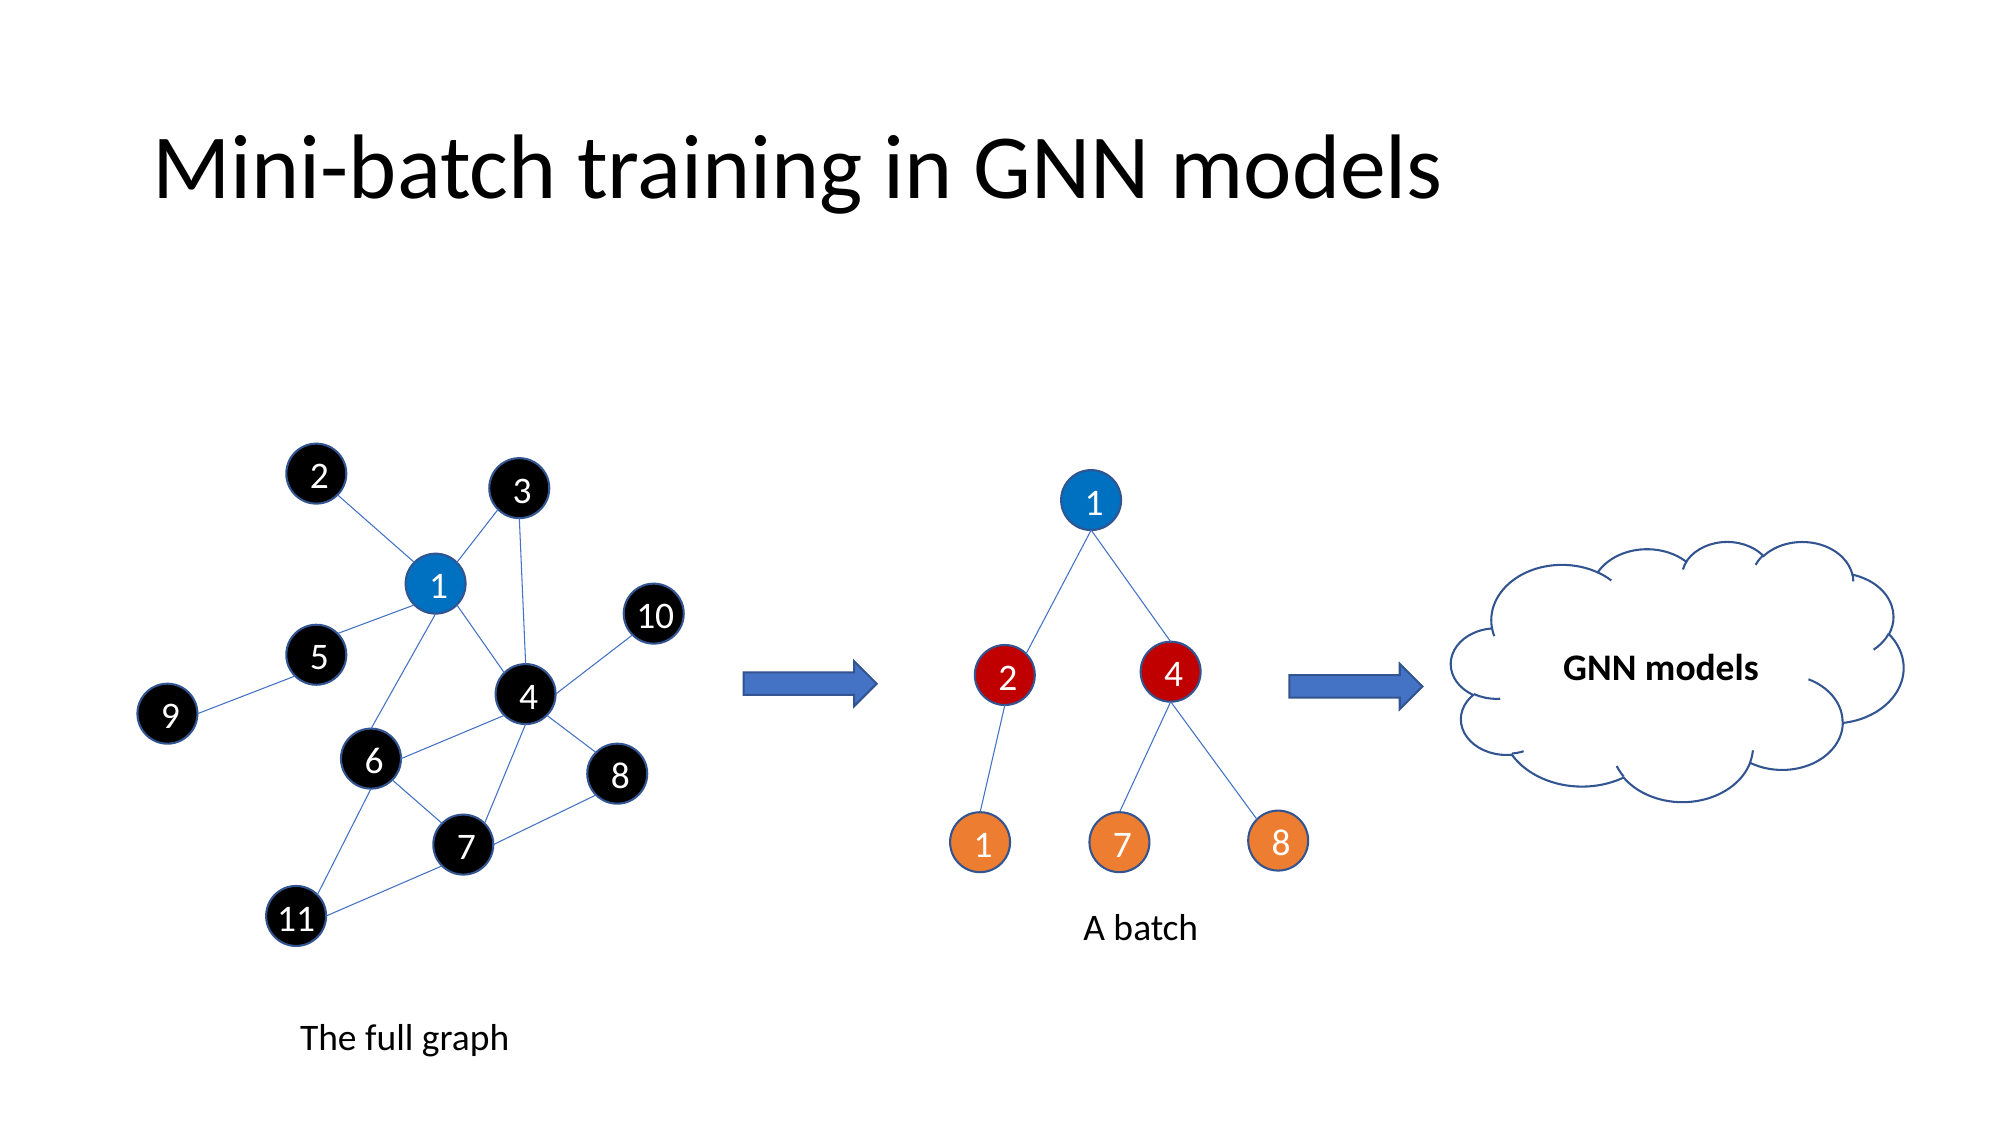

# Mini-batch training in GNN models
2
3
1

10
5
4
9
6
8
7

11
1
4
2
8
1
7
GNN models

A batch
The full graph